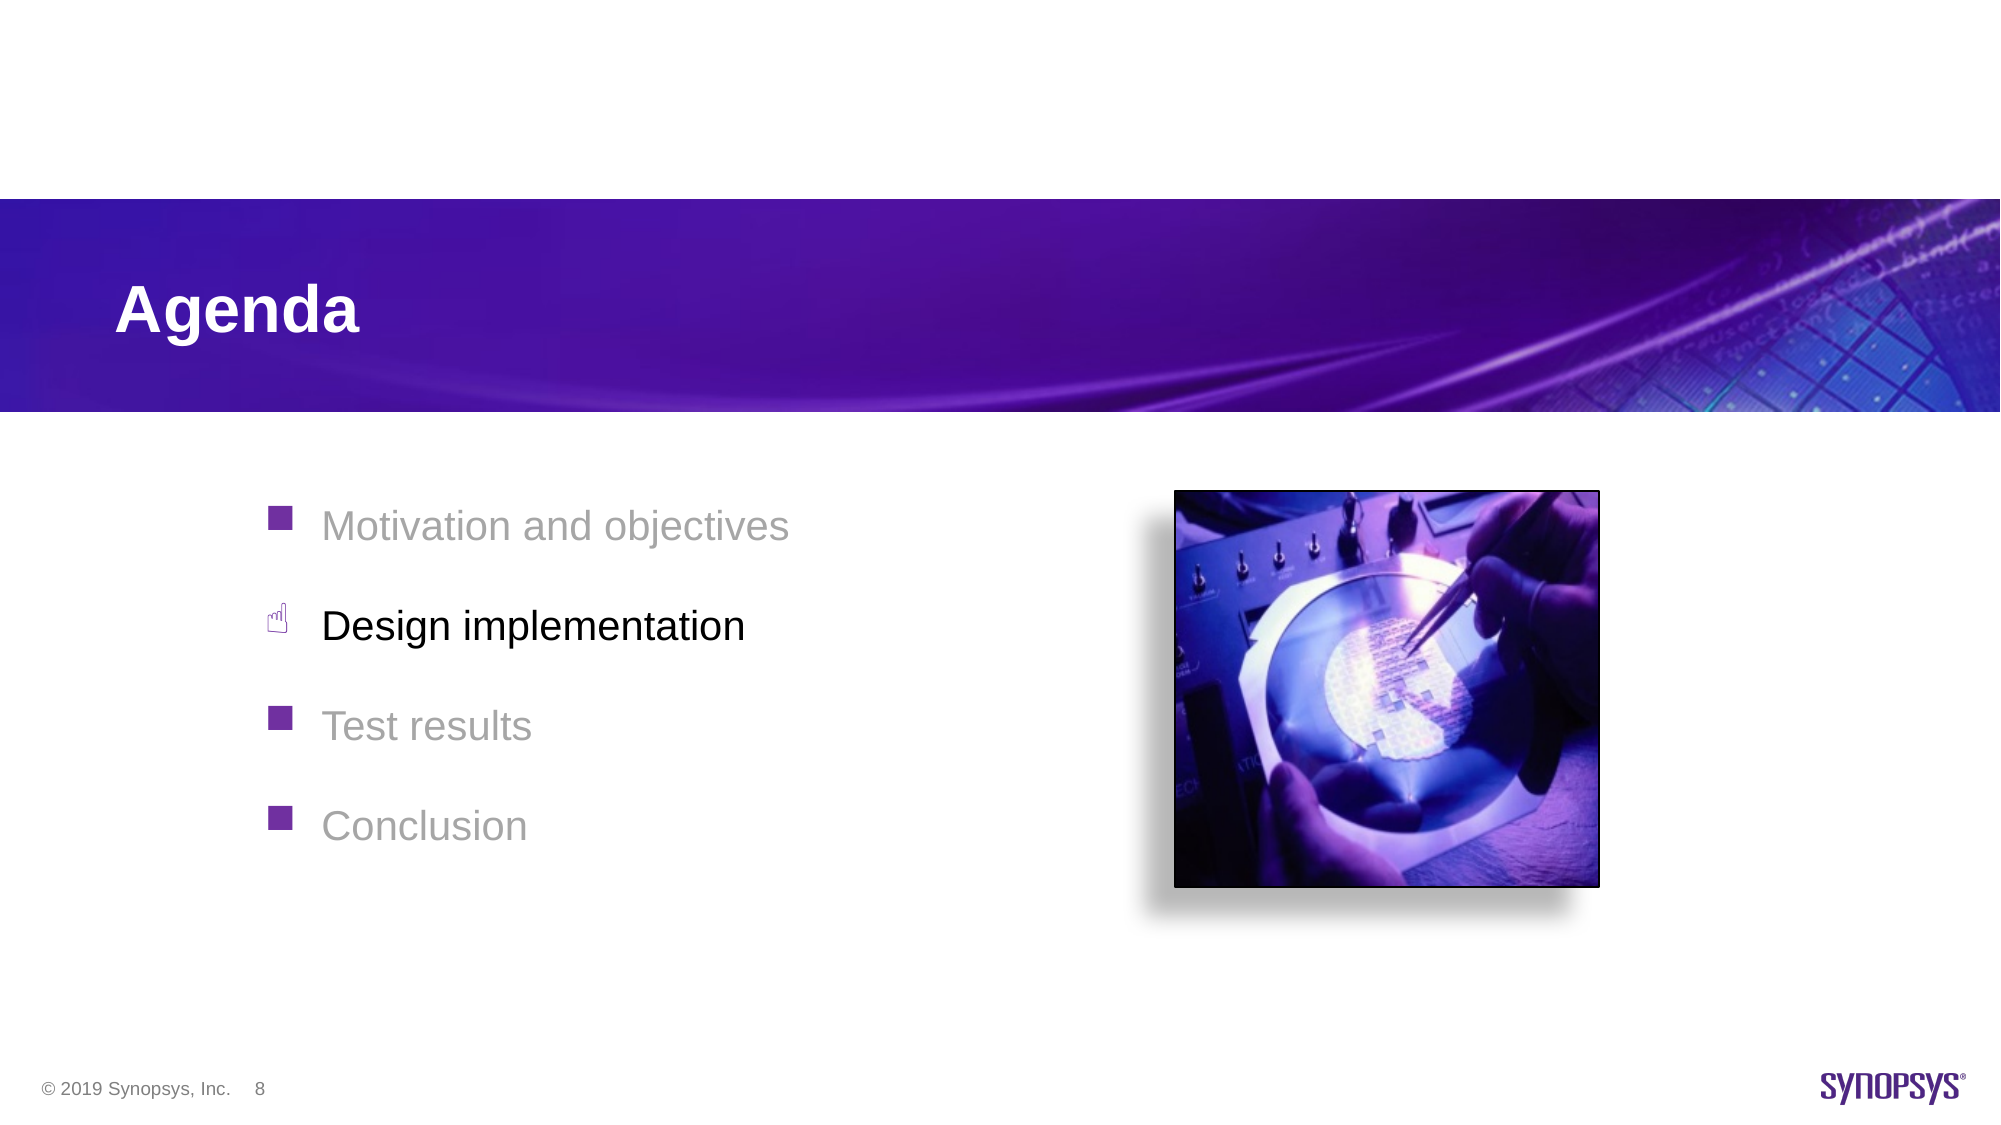

# Agenda
Motivation and objectives
Design implementation
Test results
Conclusion